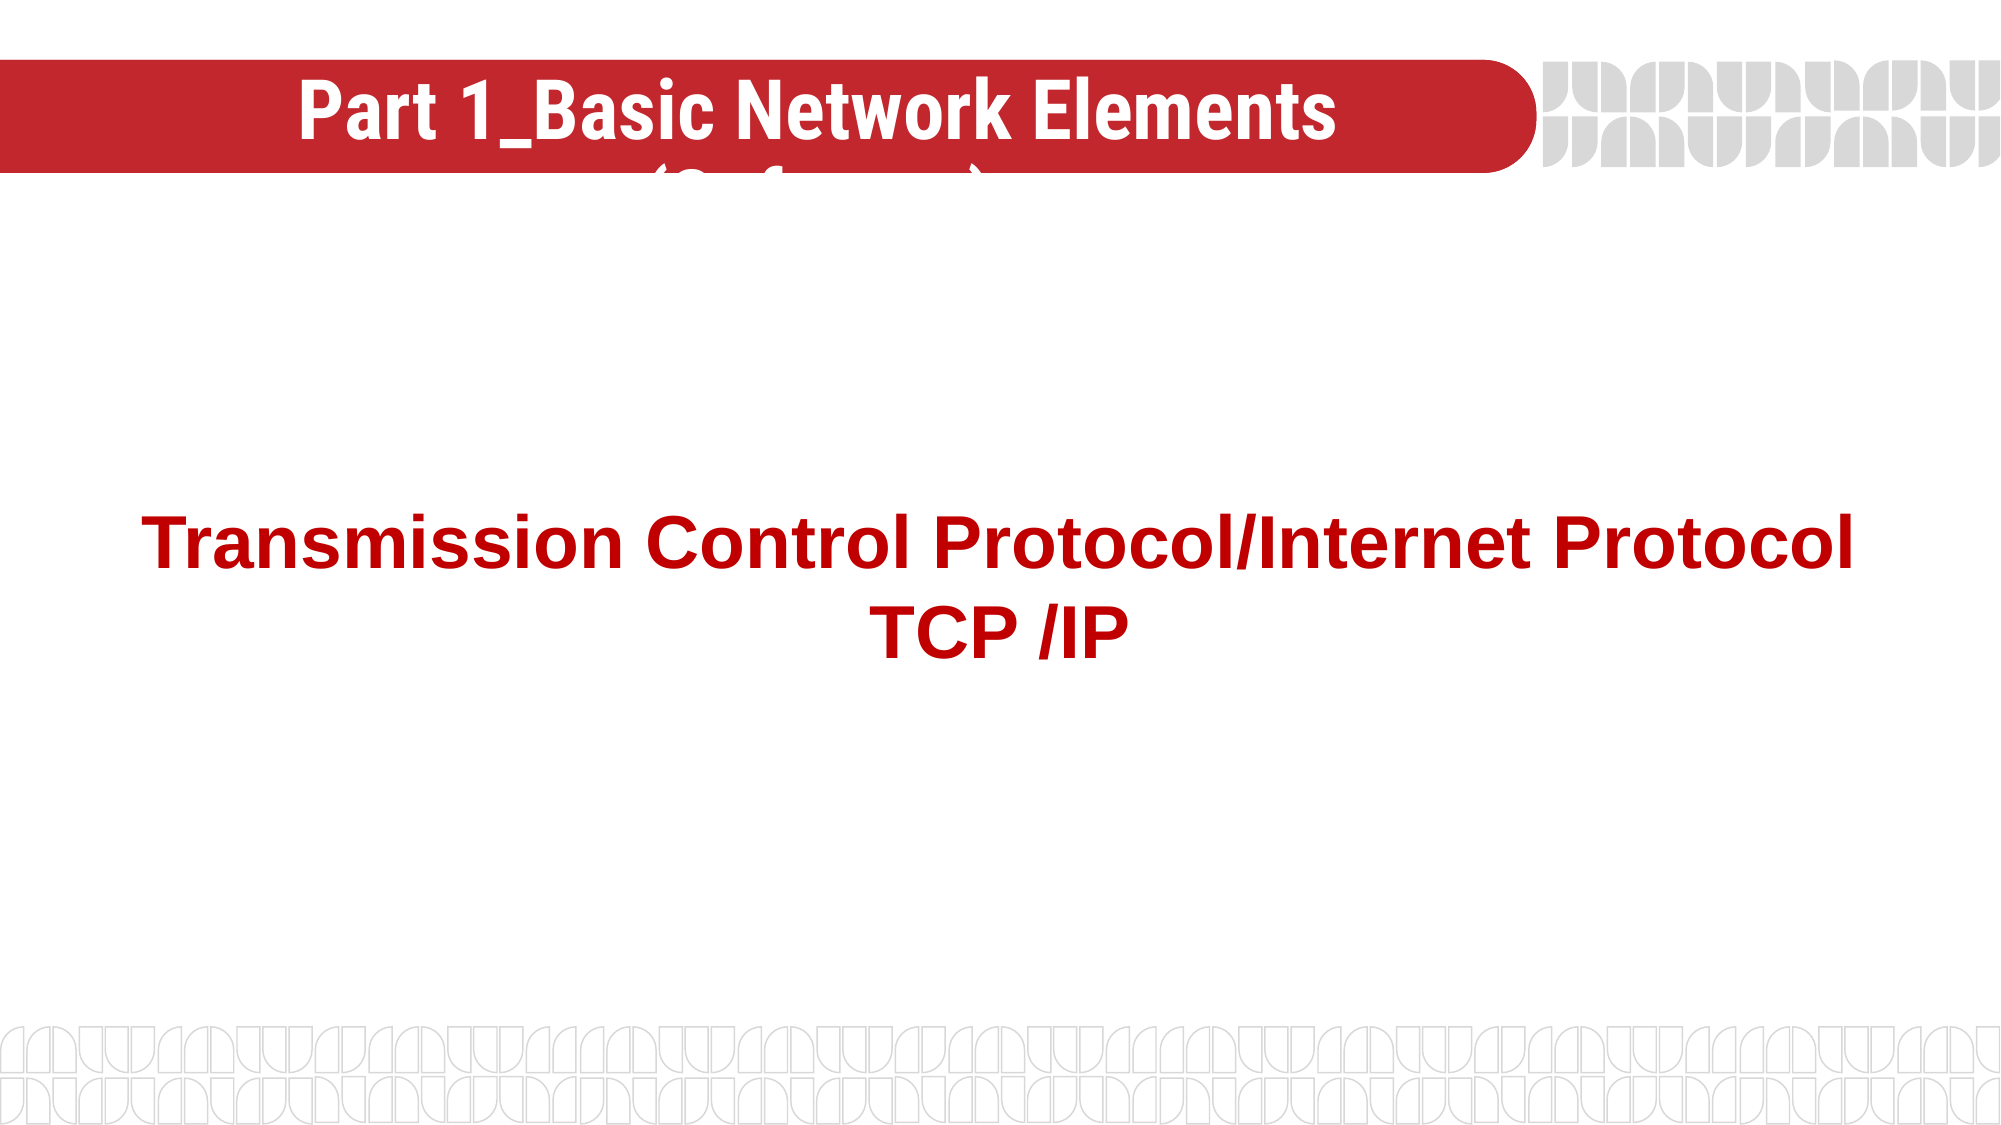

# Part 1_Basic Network Elements (Software)
Transmission Control Protocol/Internet Protocol
TCP /IP